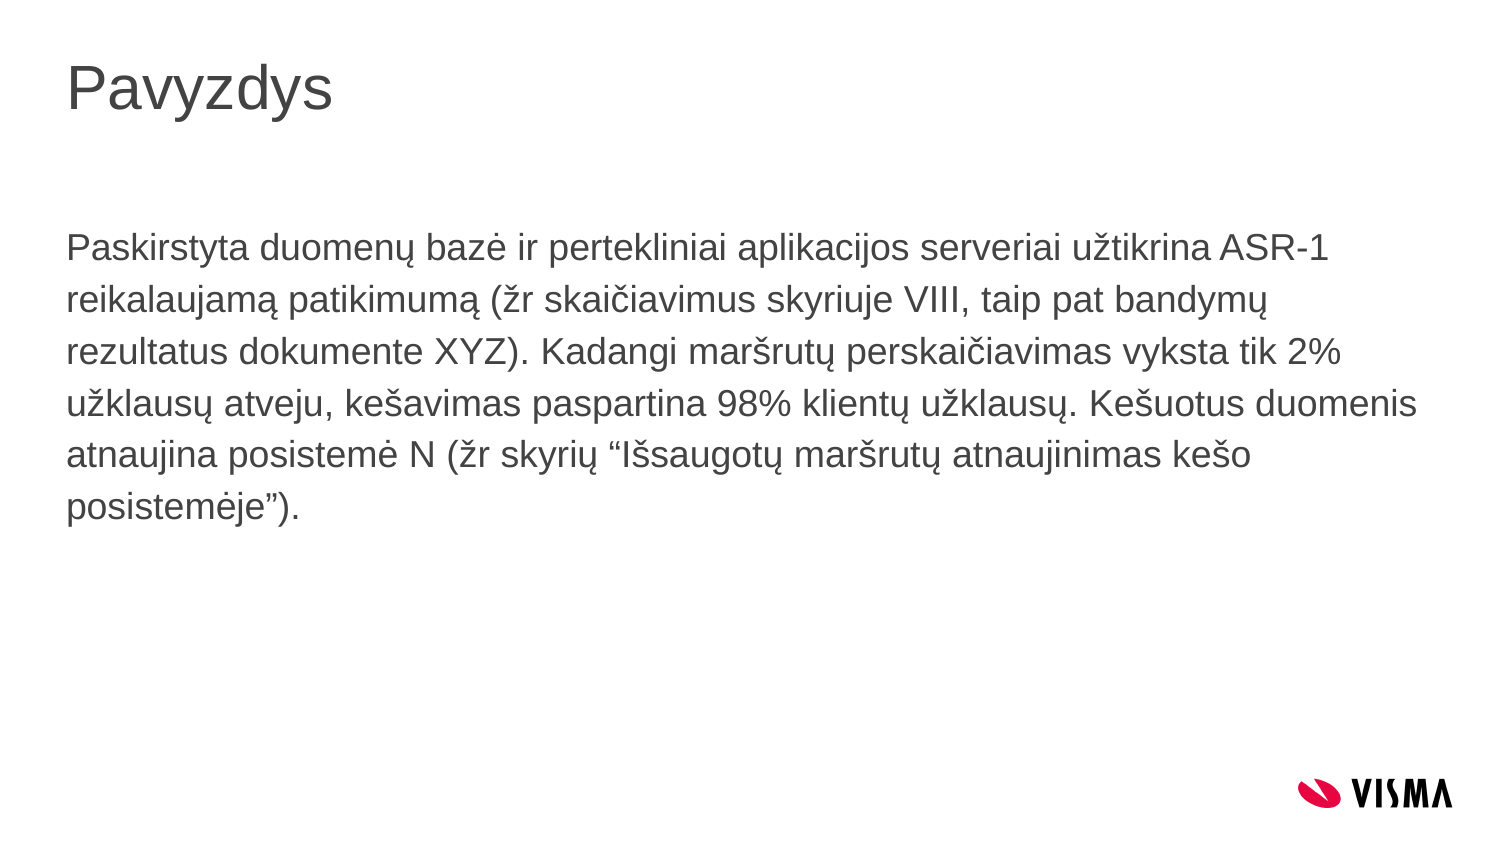

# Pavyzdys
Paskirstyta duomenų bazė ir pertekliniai aplikacijos serveriai užtikrina ASR-1 reikalaujamą patikimumą (žr skaičiavimus skyriuje VIII, taip pat bandymų rezultatus dokumente XYZ). Kadangi maršrutų perskaičiavimas vyksta tik 2% užklausų atveju, kešavimas paspartina 98% klientų užklausų. Kešuotus duomenis atnaujina posistemė N (žr skyrių “Išsaugotų maršrutų atnaujinimas kešo posistemėje”).